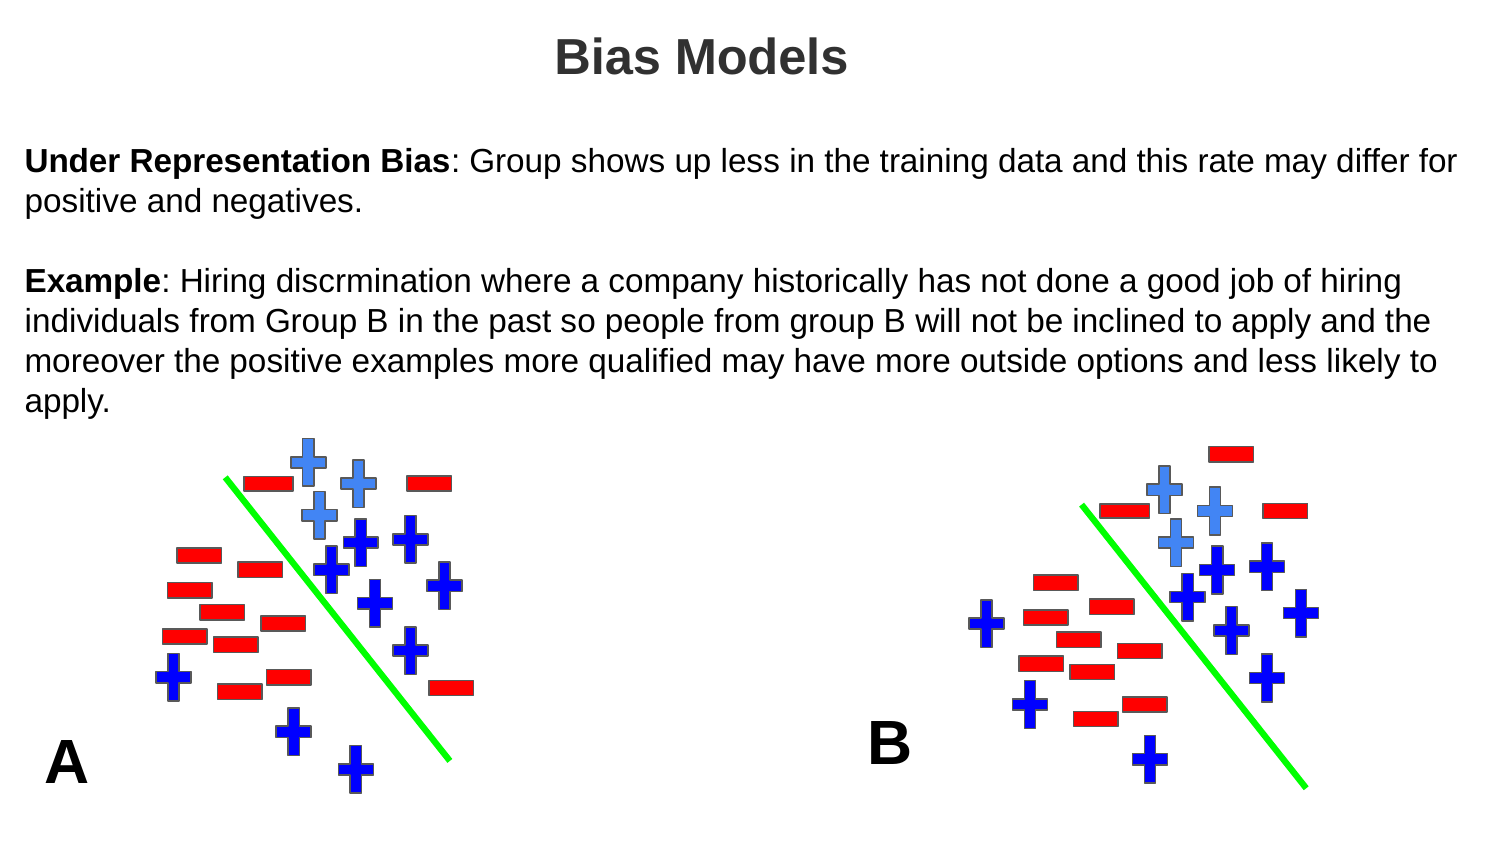

# Bias Models

Under Representation Bias: Group shows up less in the training data and this rate may differ for positive and negatives.

Example: Hiring discrmination where a company historically has not done a good job of hiring individuals from Group B in the past so people from group B will not be inclined to apply and the moreover the positive examples more qualified may have more outside options and less likely to apply.

B

A